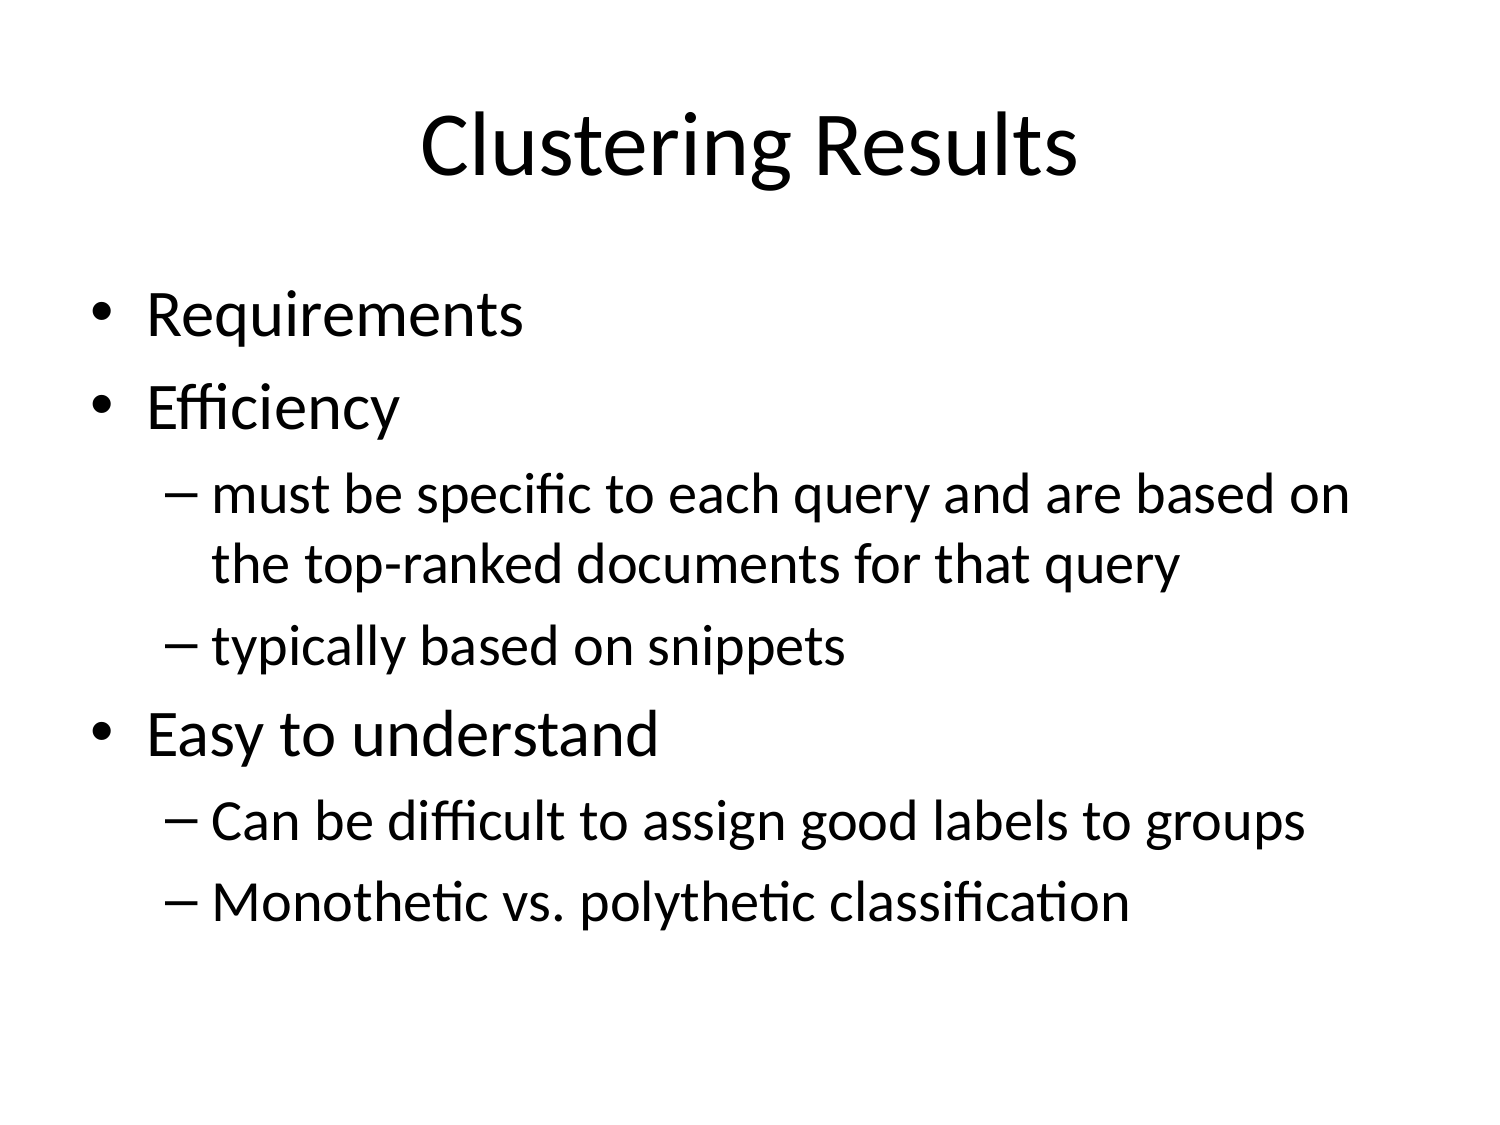

# Clustering Results
Requirements
Efficiency
must be specific to each query and are based on the top-ranked documents for that query
typically based on snippets
Easy to understand
Can be difficult to assign good labels to groups
Monothetic vs. polythetic classification